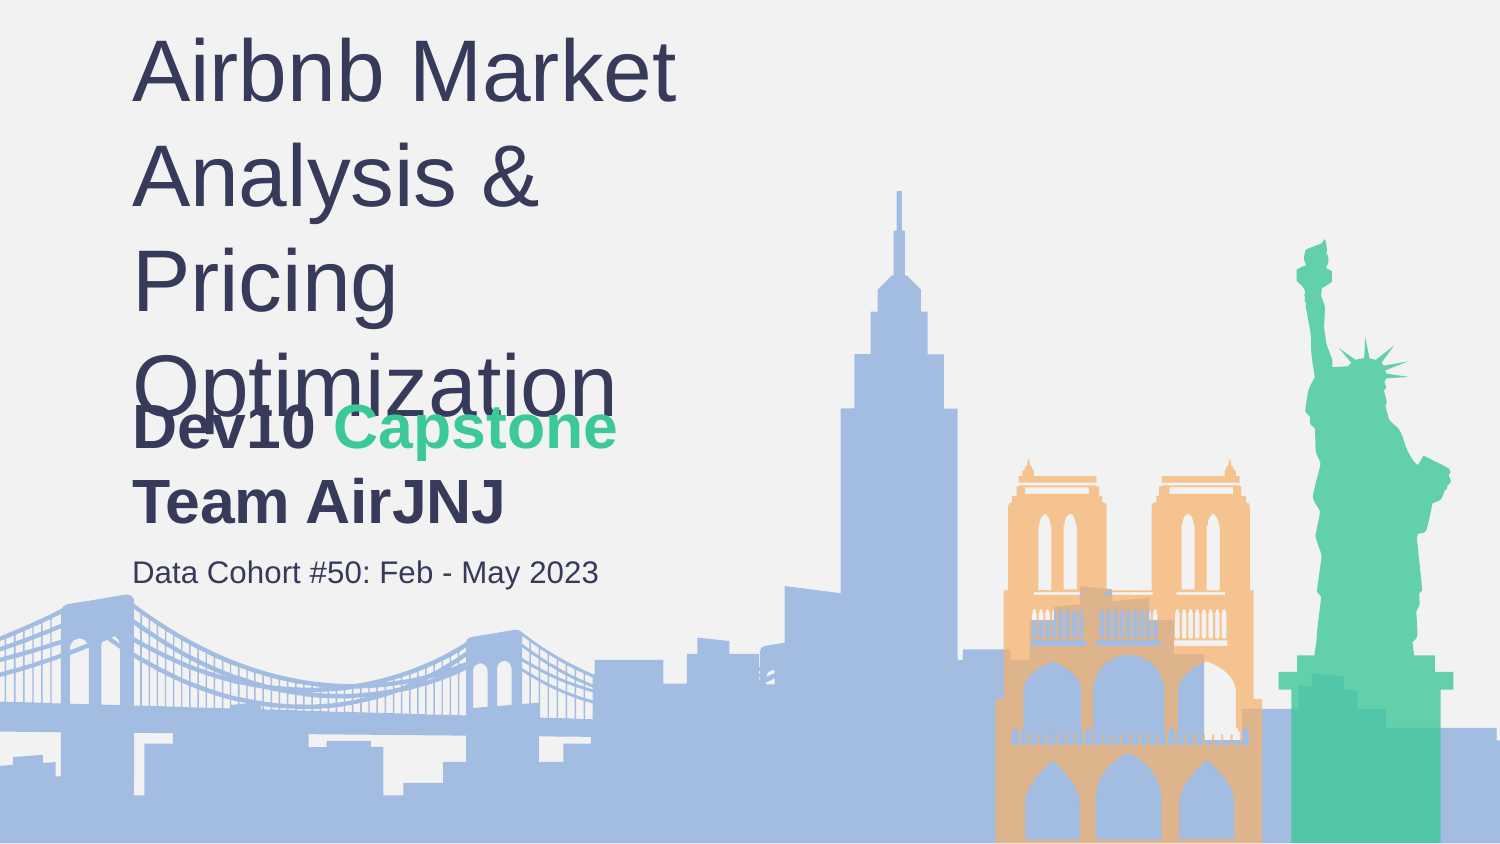

# Airbnb Market Analysis & Pricing Optimization
Dev10 Capstone
Team AirJNJ
Data Cohort #50: Feb - May 2023